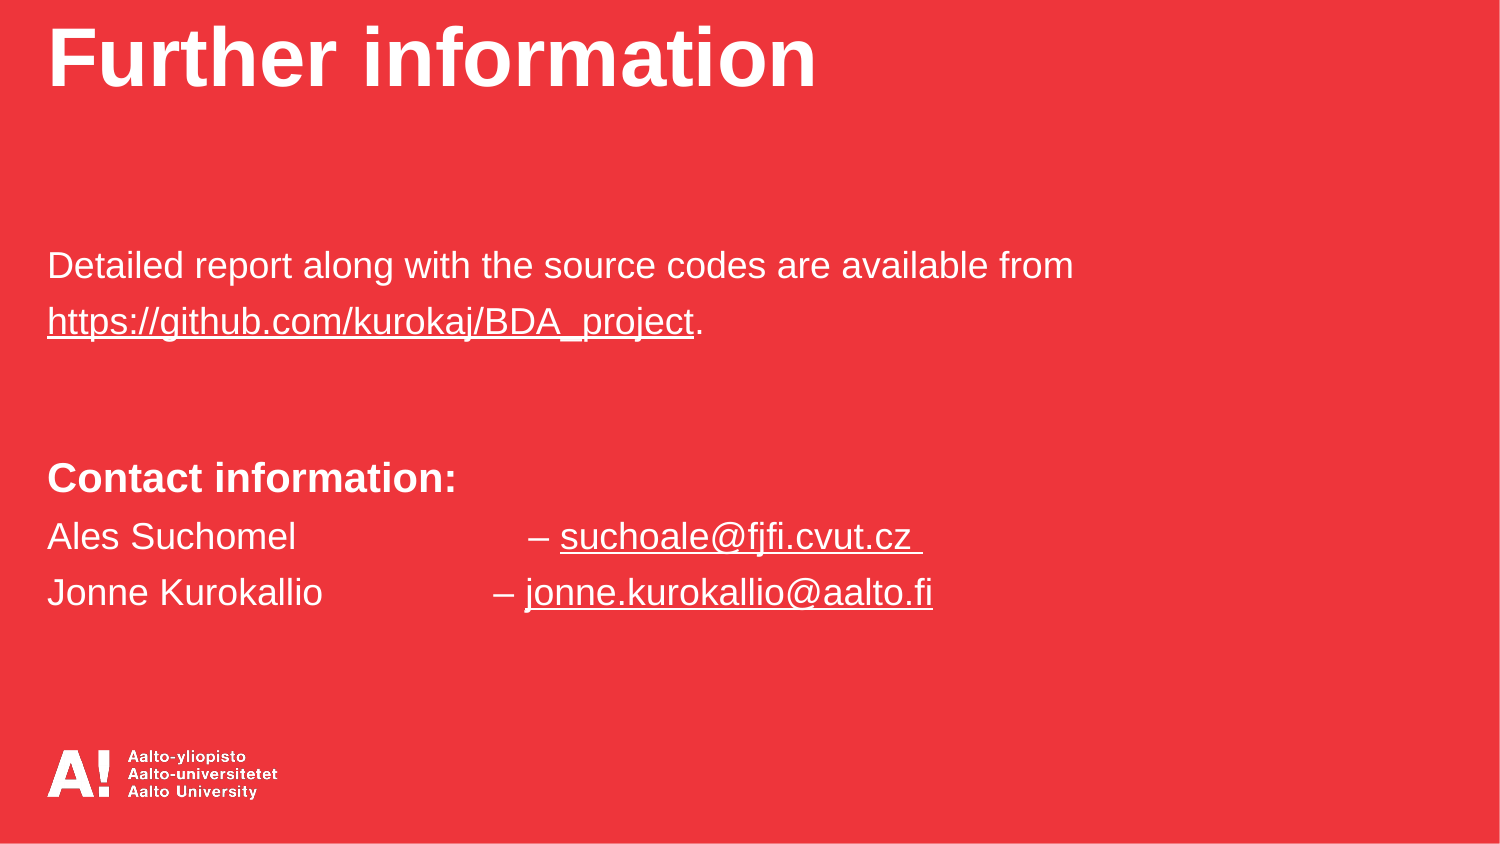

Further information

Detailed report along with the source codes are available from
https://github.com/kurokaj/BDA_project.

Contact information:
Ales Suchomel 		   – suchoale@fjfi.cvut.cz
Jonne Kurokallio 	              – jonne.kurokallio@aalto.fi